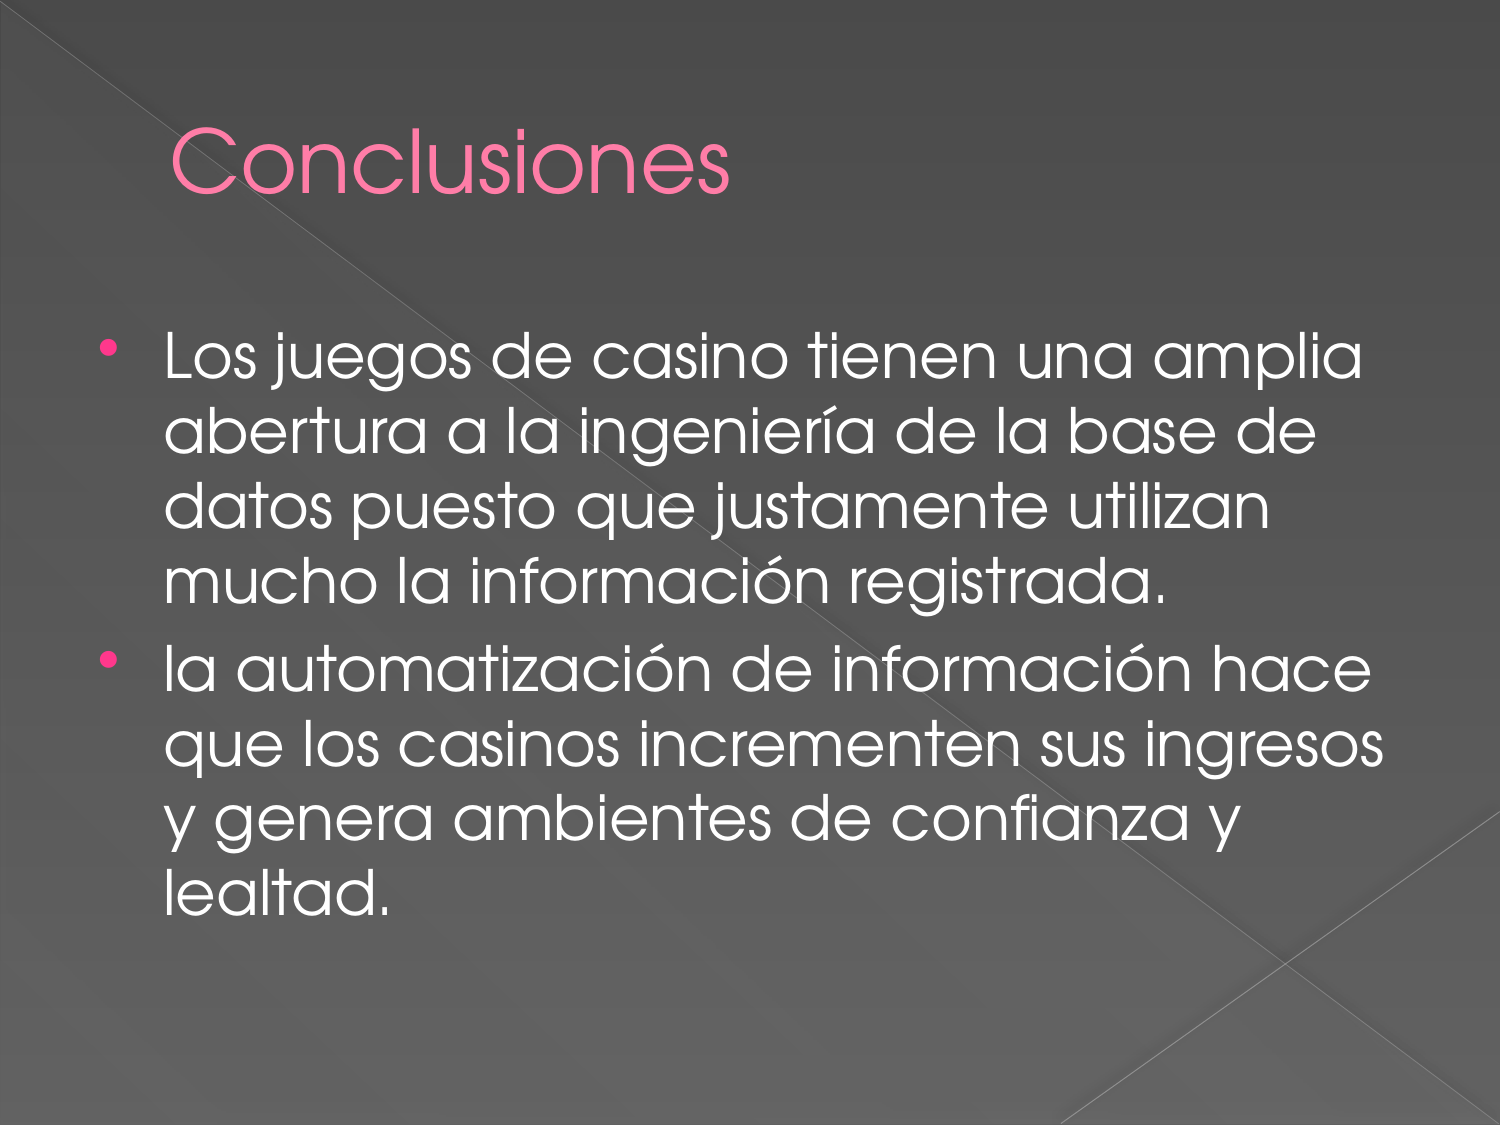

# Conclusiones
Los juegos de casino tienen una amplia abertura a la ingeniería de la base de datos puesto que justamente utilizan mucho la información registrada.
la automatización de información hace que los casinos incrementen sus ingresos y genera ambientes de confianza y lealtad.